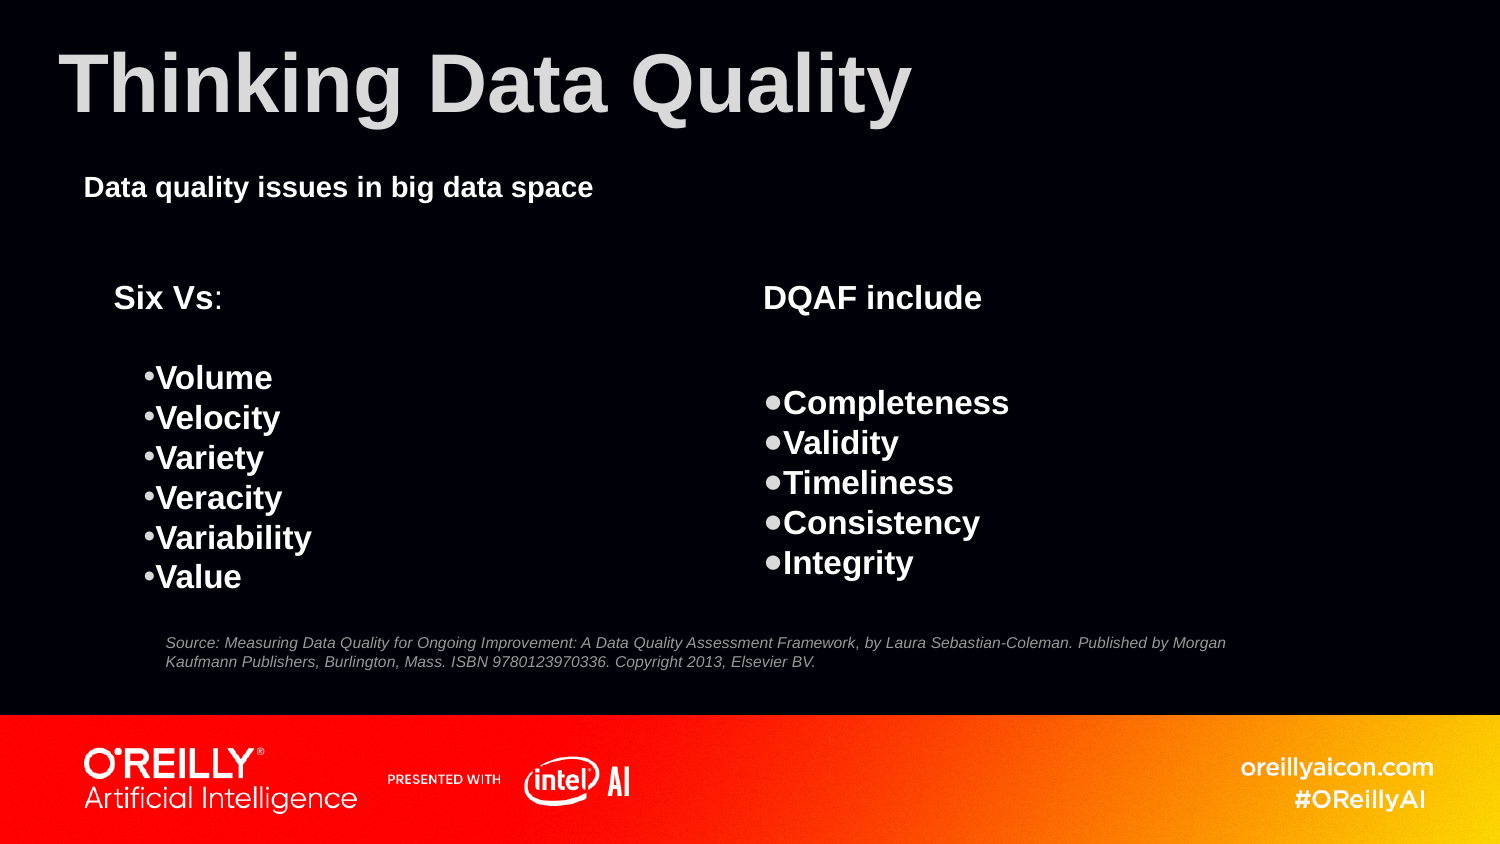

# Thinking Data Quality
Data quality issues in big data space

Six Vs:

Volume
Velocity
Variety
Veracity
Variability
Value
DQAF include

Completeness
Validity
Timeliness
Consistency
Integrity

Source: Measuring Data Quality for Ongoing Improvement: A Data Quality Assessment Framework, by Laura Sebastian-Coleman. Published by Morgan Kaufmann Publishers, Burlington, Mass. ISBN 9780123970336. Copyright 2013, Elsevier BV.